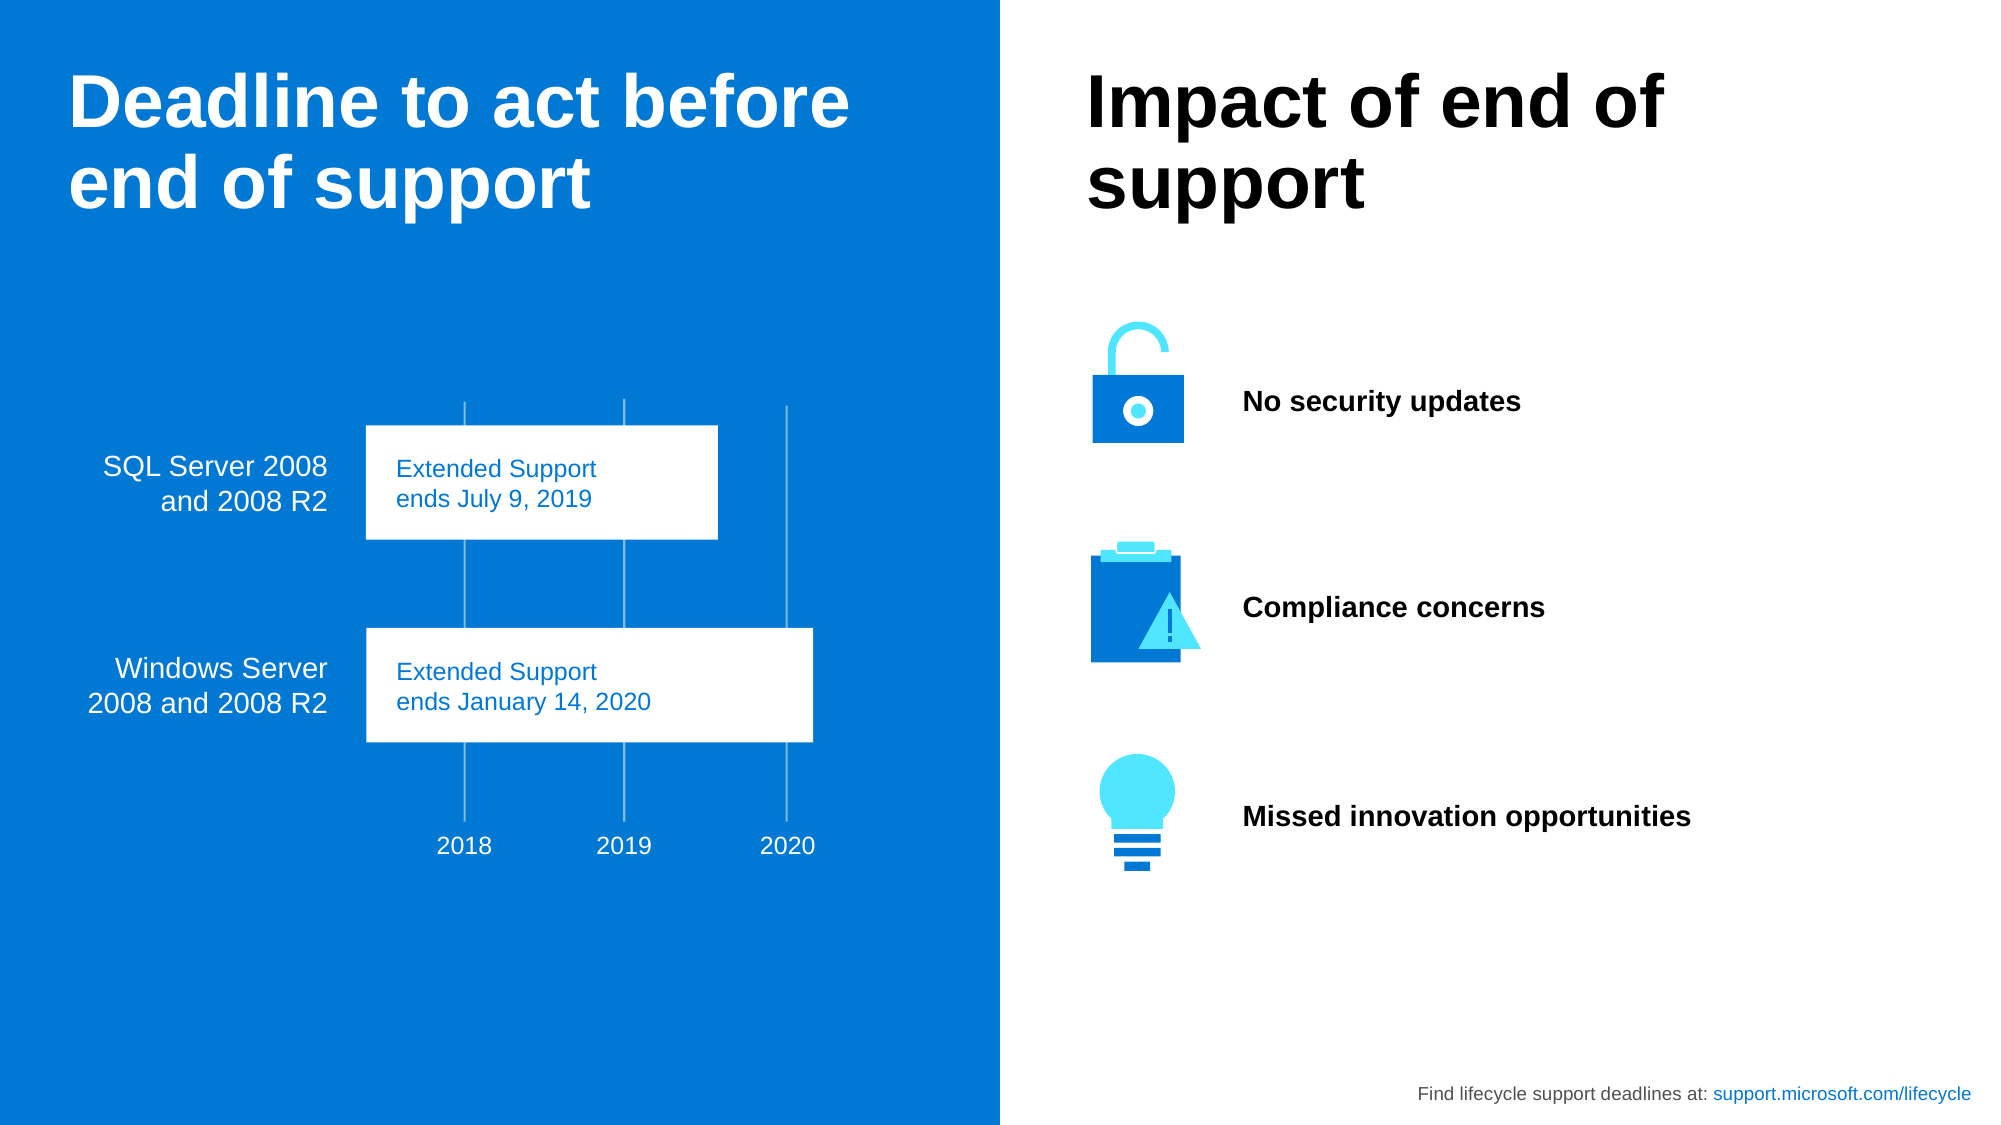

Impact of end of support
# Deadline to act before end of support

No security updates
Extended Support
ends July 9, 2019
SQL Server 2008 and 2008 R2

Compliance concerns
Extended Support
ends January 14, 2020
Windows Server 2008 and 2008 R2

Missed innovation opportunities
2018
2019
2020
Find lifecycle support deadlines at: support.microsoft.com/lifecycle